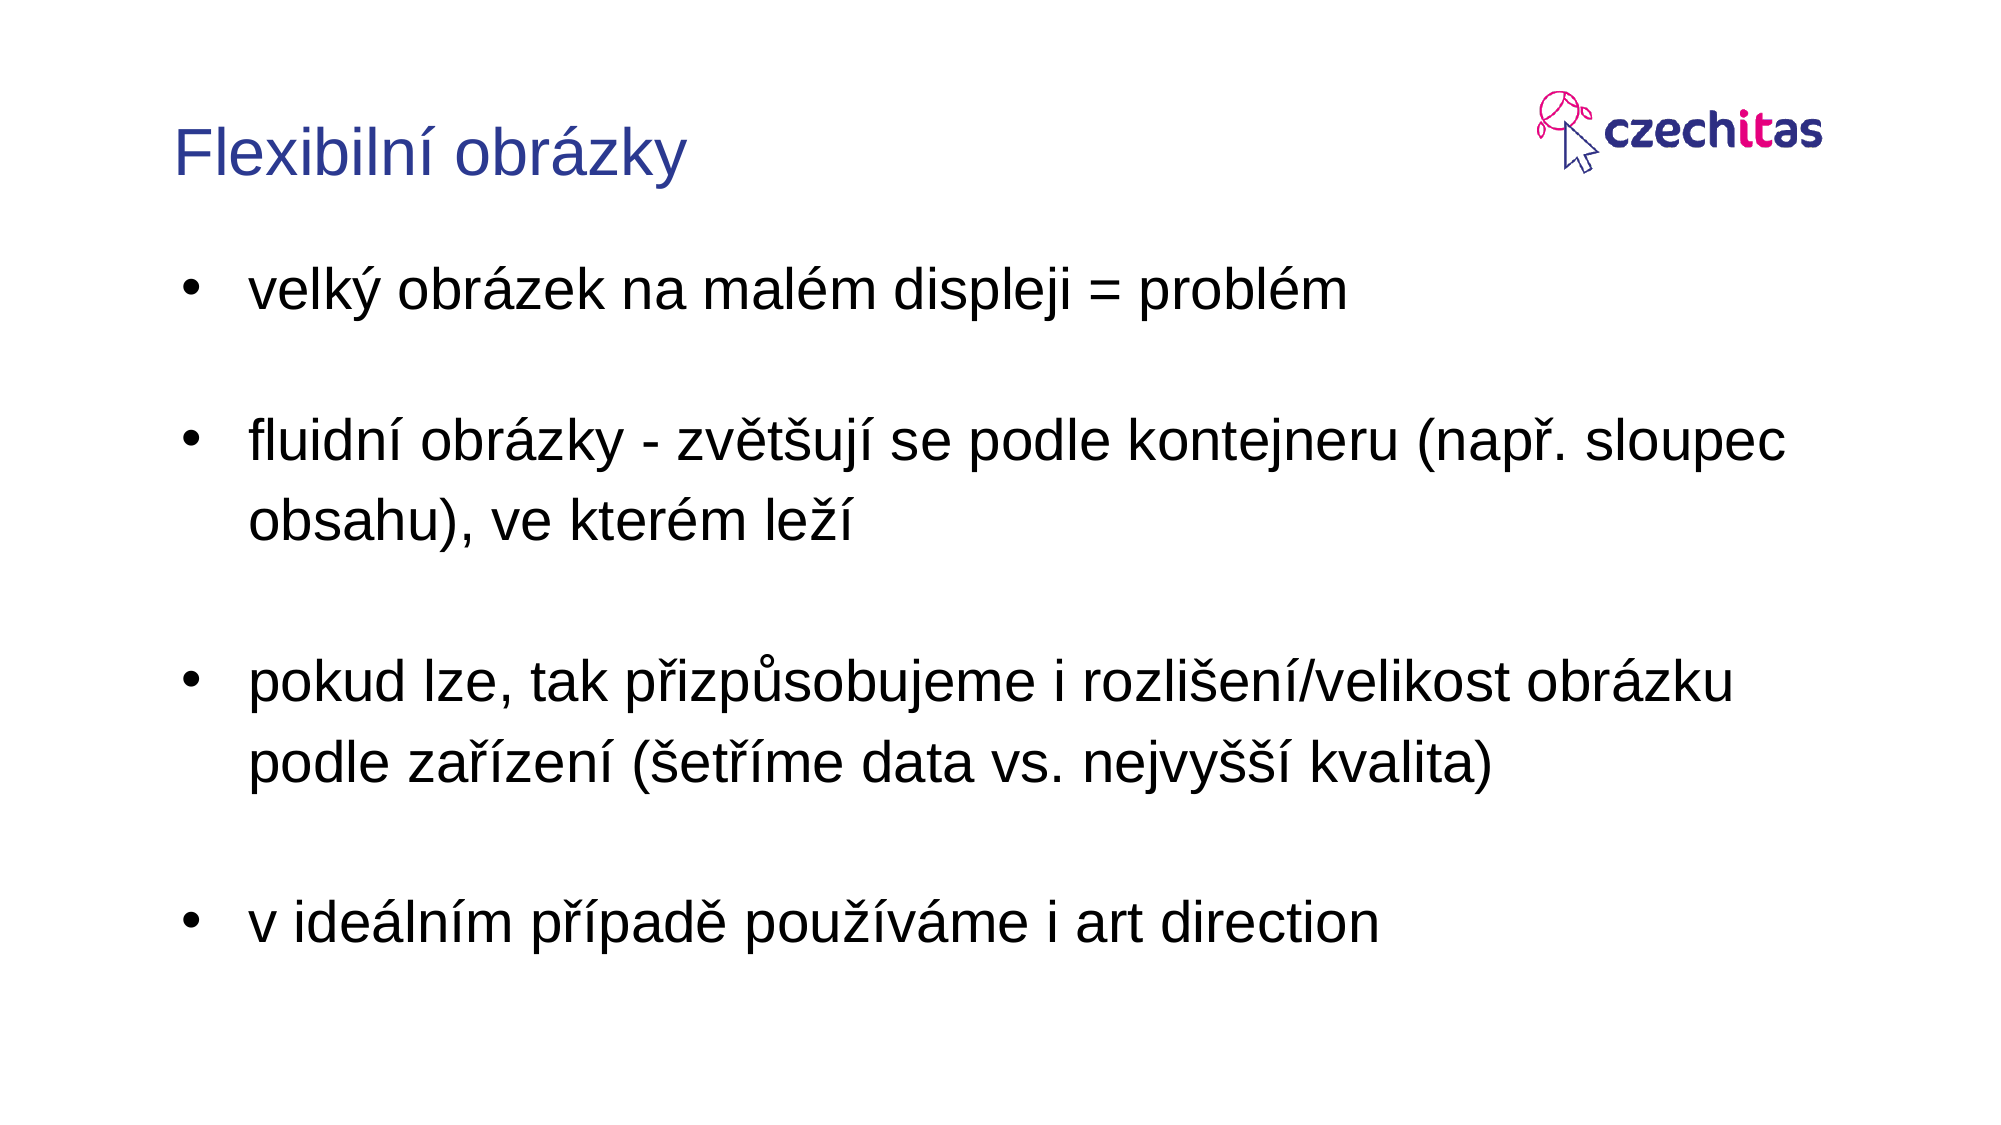

# Flexibilní obrázky
velký obrázek na malém displeji = problém
fluidní obrázky - zvětšují se podle kontejneru (např. sloupec obsahu), ve kterém leží
pokud lze, tak přizpůsobujeme i rozlišení/velikost obrázku podle zařízení (šetříme data vs. nejvyšší kvalita)
v ideálním případě používáme i art direction